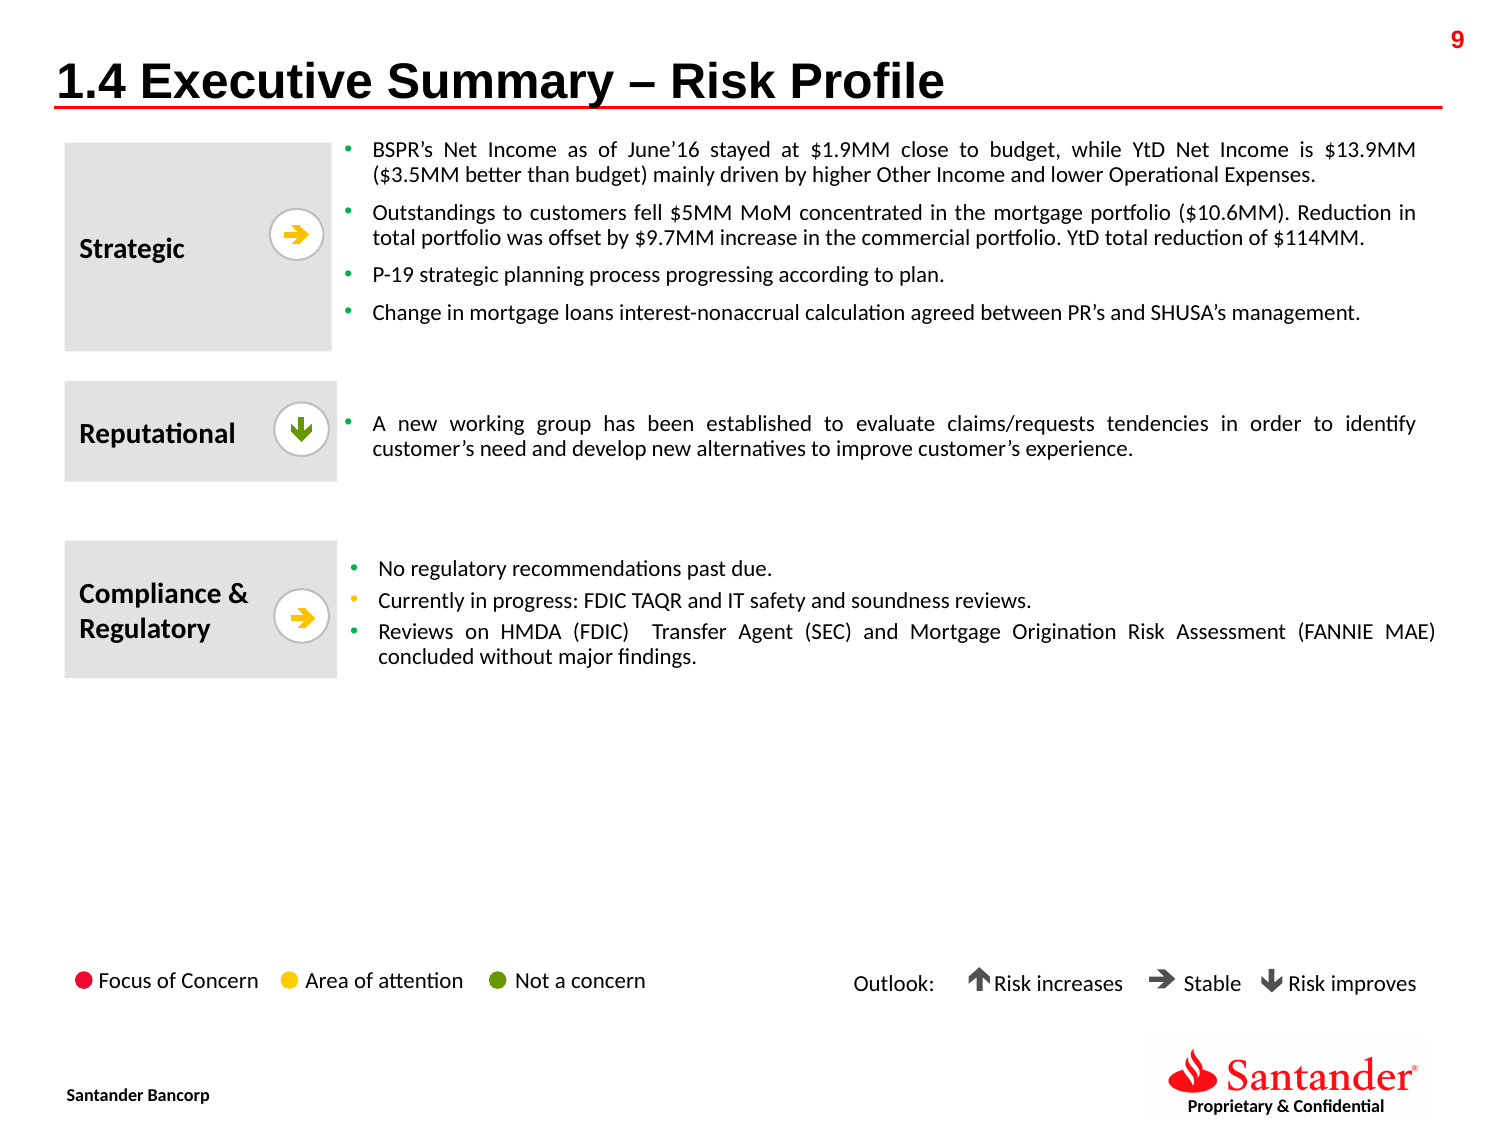

1.4 Executive Summary – Risk Profile
BSPR’s Net Income as of June’16 stayed at $1.9MM close to budget, while YtD Net Income is $13.9MM ($3.5MM better than budget) mainly driven by higher Other Income and lower Operational Expenses.
Outstandings to customers fell $5MM MoM concentrated in the mortgage portfolio ($10.6MM). Reduction in total portfolio was offset by $9.7MM increase in the commercial portfolio. YtD total reduction of $114MM.
P-19 strategic planning process progressing according to plan.
Change in mortgage loans interest-nonaccrual calculation agreed between PR’s and SHUSA’s management.

Strategic

Reputational

A new working group has been established to evaluate claims/requests tendencies in order to identify customer’s need and develop new alternatives to improve customer’s experience.
Compliance & Regulatory
No regulatory recommendations past due.
Currently in progress: FDIC TAQR and IT safety and soundness reviews.
Reviews on HMDA (FDIC)  Transfer Agent (SEC) and Mortgage Origination Risk Assessment (FANNIE MAE) concluded without major findings.

Focus of Concern
Area of attention
Not a concern

Outlook:
Risk increases
Stable
Risk improves